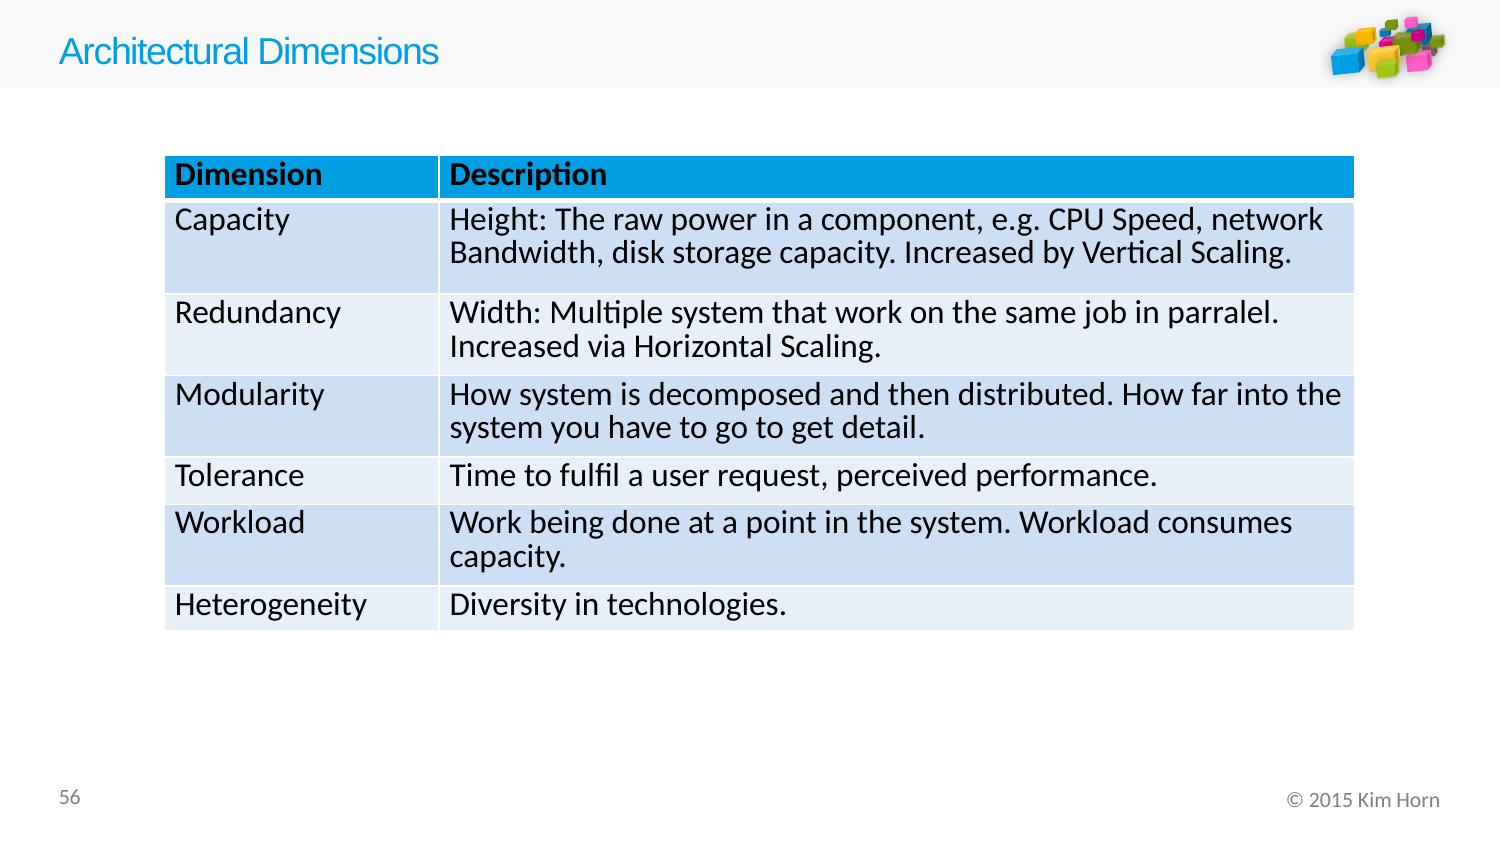

# Architectural Dimensions
| Dimension | Description |
| --- | --- |
| Capacity | Height: The raw power in a component, e.g. CPU Speed, network Bandwidth, disk storage capacity. Increased by Vertical Scaling. |
| Redundancy | Width: Multiple system that work on the same job in parralel. Increased via Horizontal Scaling. |
| Modularity | How system is decomposed and then distributed. How far into the system you have to go to get detail. |
| Tolerance | Time to fulfil a user request, perceived performance. |
| Workload | Work being done at a point in the system. Workload consumes capacity. |
| Heterogeneity | Diversity in technologies. |